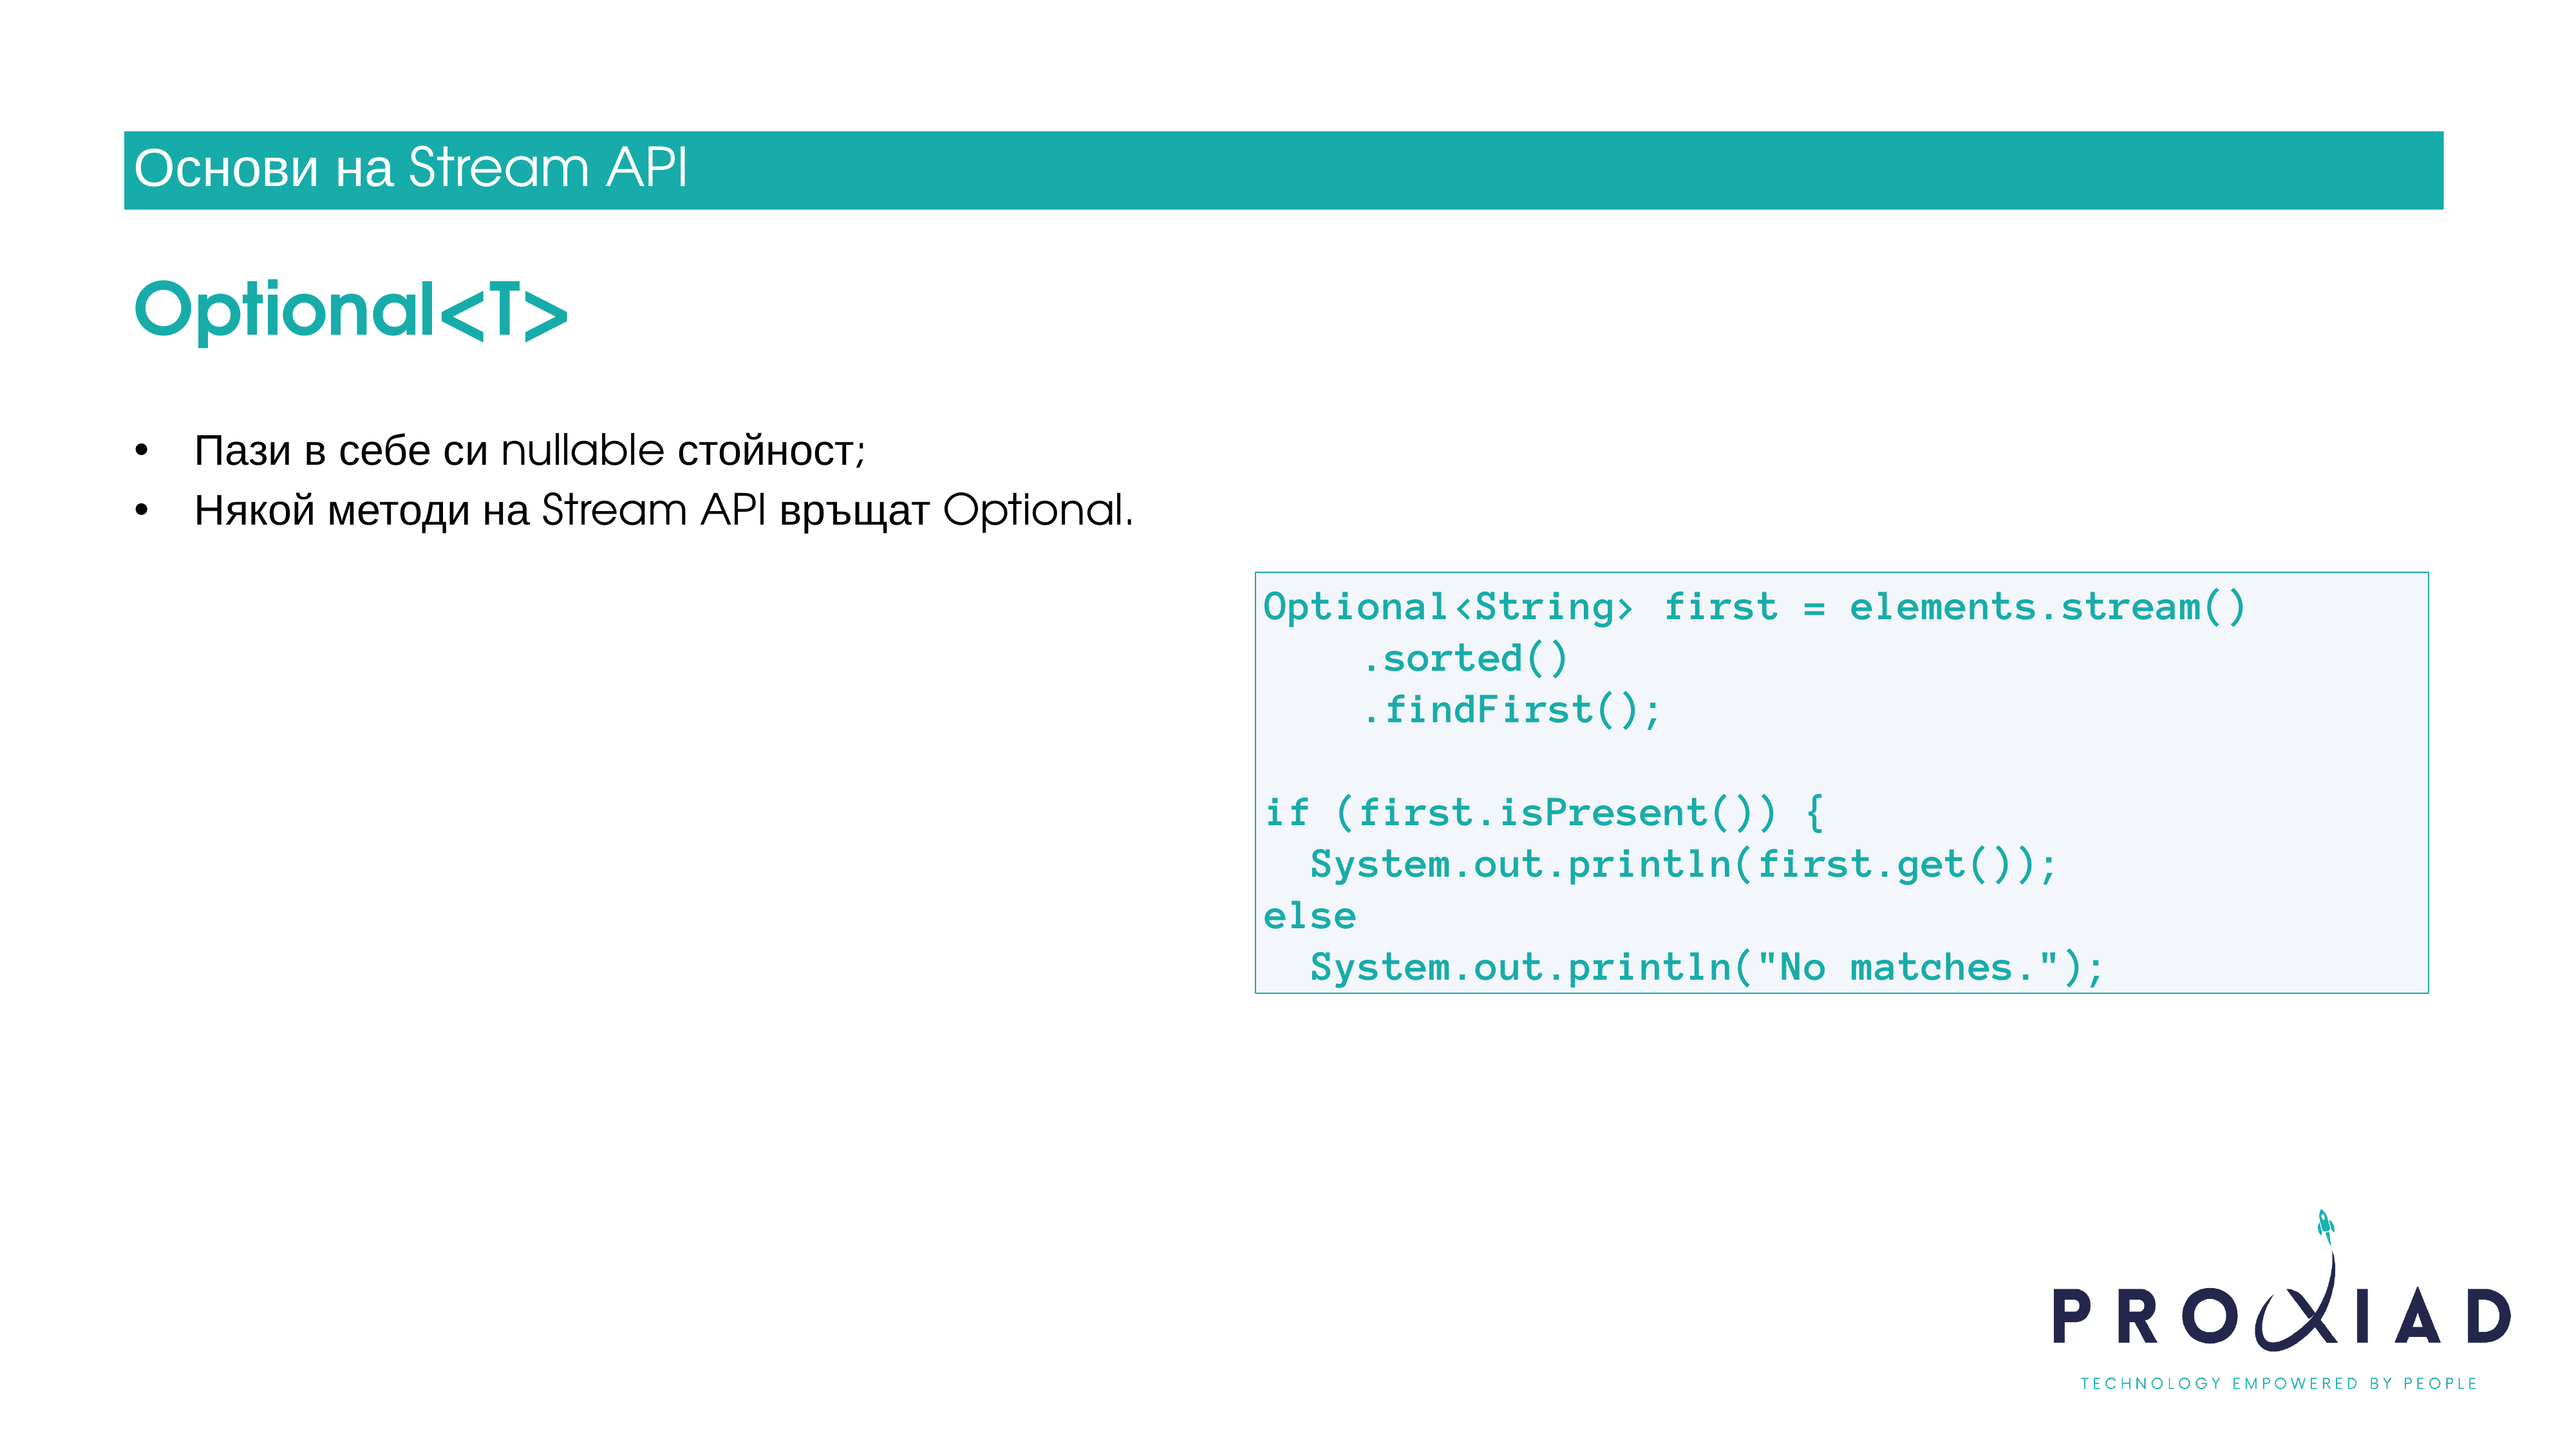

Основи на Stream API
Optional<T>
Пази в себе си nullable стойност;
Някой методи на Stream API връщат Optional.
Optional<String> first = elements.stream()
	.sorted()
	.findFirst();

if (first.isPresent()) {
  System.out.println(first.get());
else
  System.out.println("No matches.");